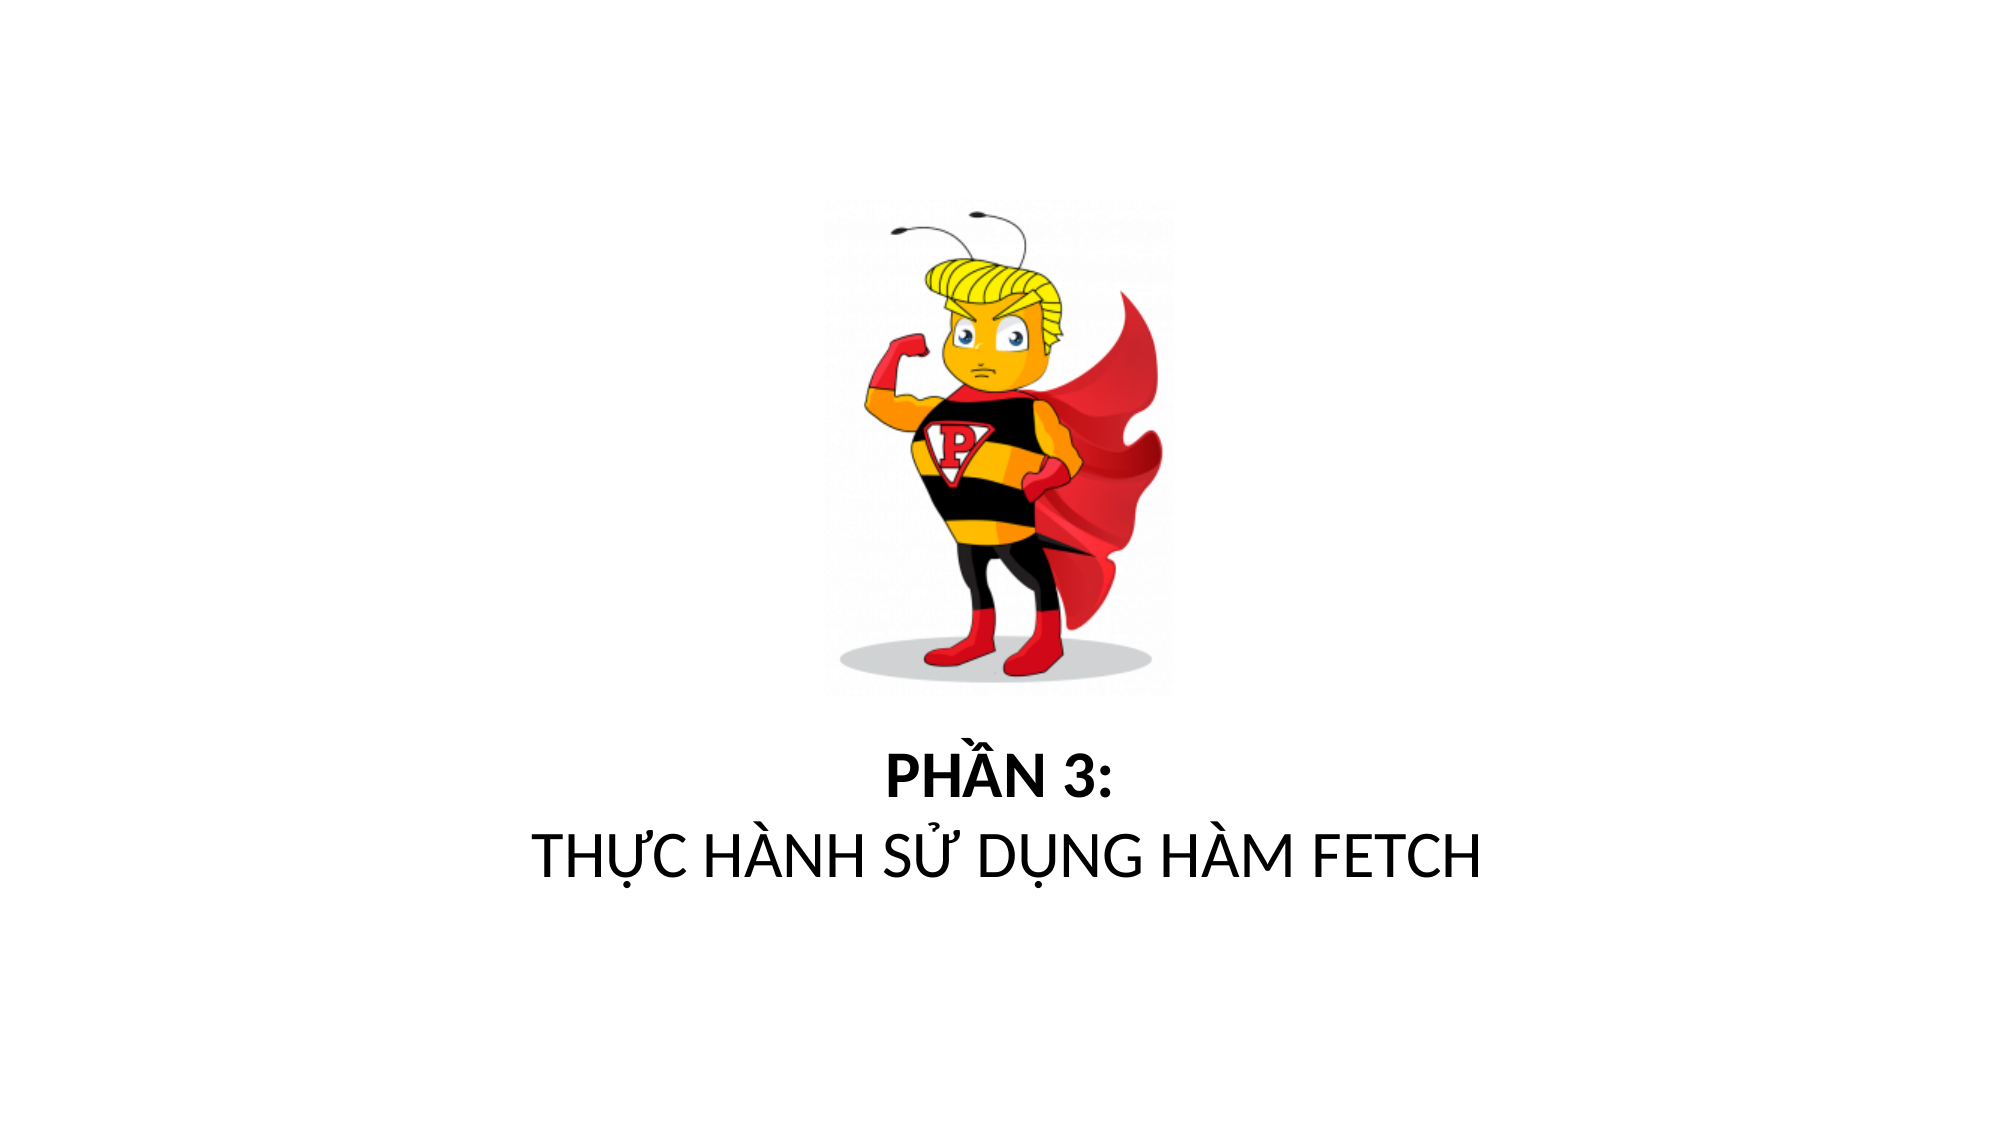

# PHẦN 3: THỰC HÀNH SỬ DỤNG HÀM FETCH